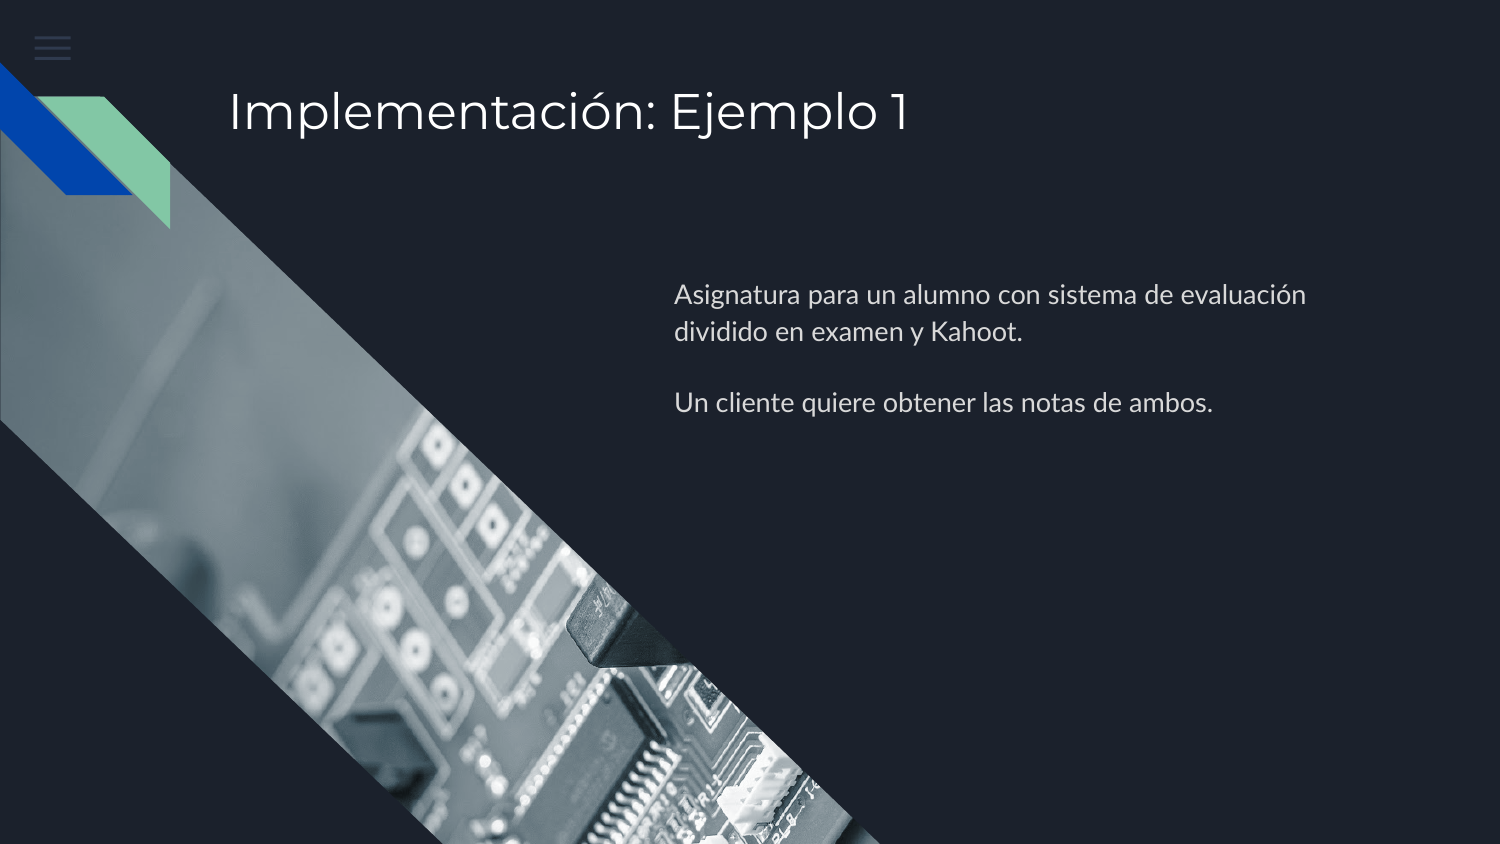

# Implementación: Ejemplo 1
Asignatura para un alumno con sistema de evaluación dividido en examen y Kahoot.
Un cliente quiere obtener las notas de ambos.